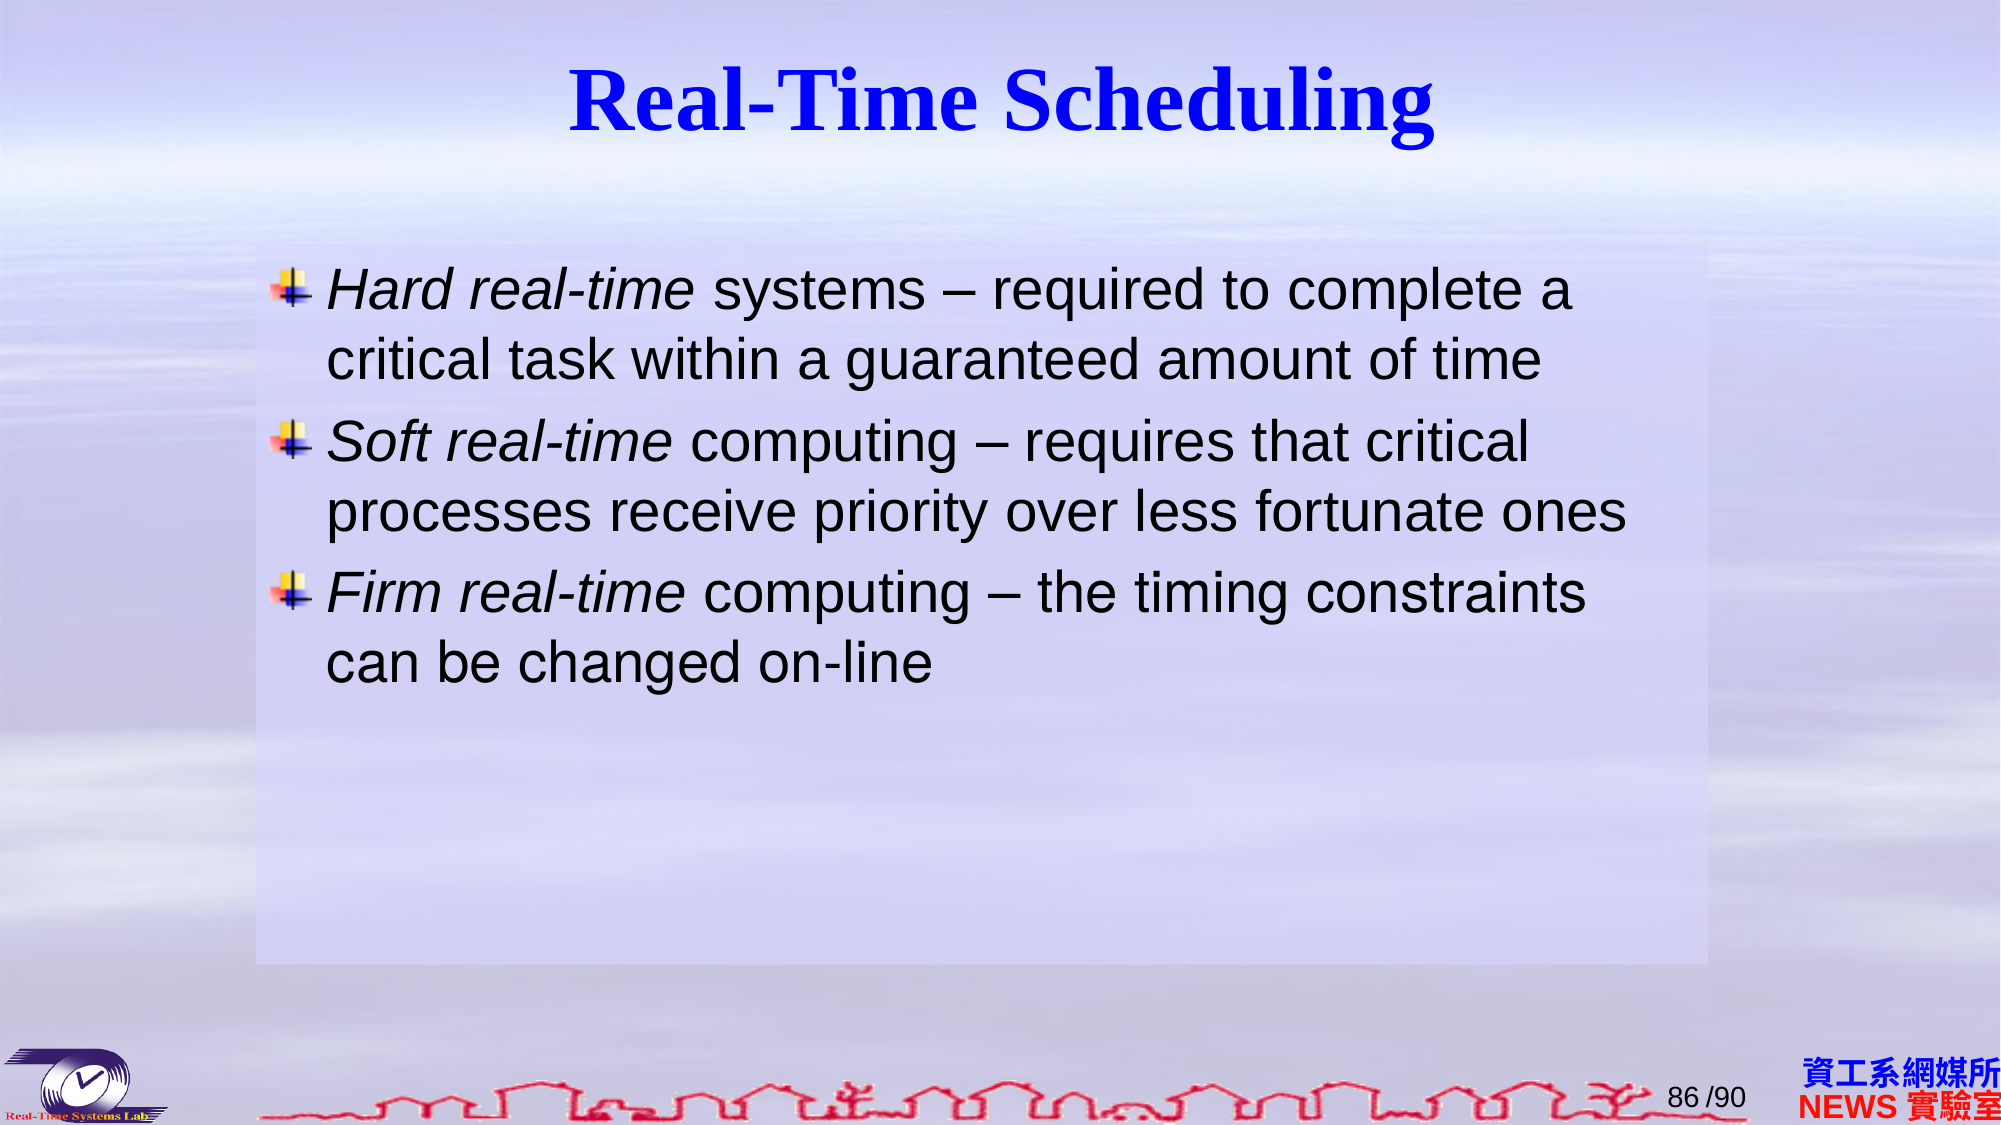

# Real-Time Scheduling
Hard real-time systems – required to complete a critical task within a guaranteed amount of time
Soft real-time computing – requires that critical processes receive priority over less fortunate ones
Firm real-time computing – the timing constraints can be changed on-line
86
/90